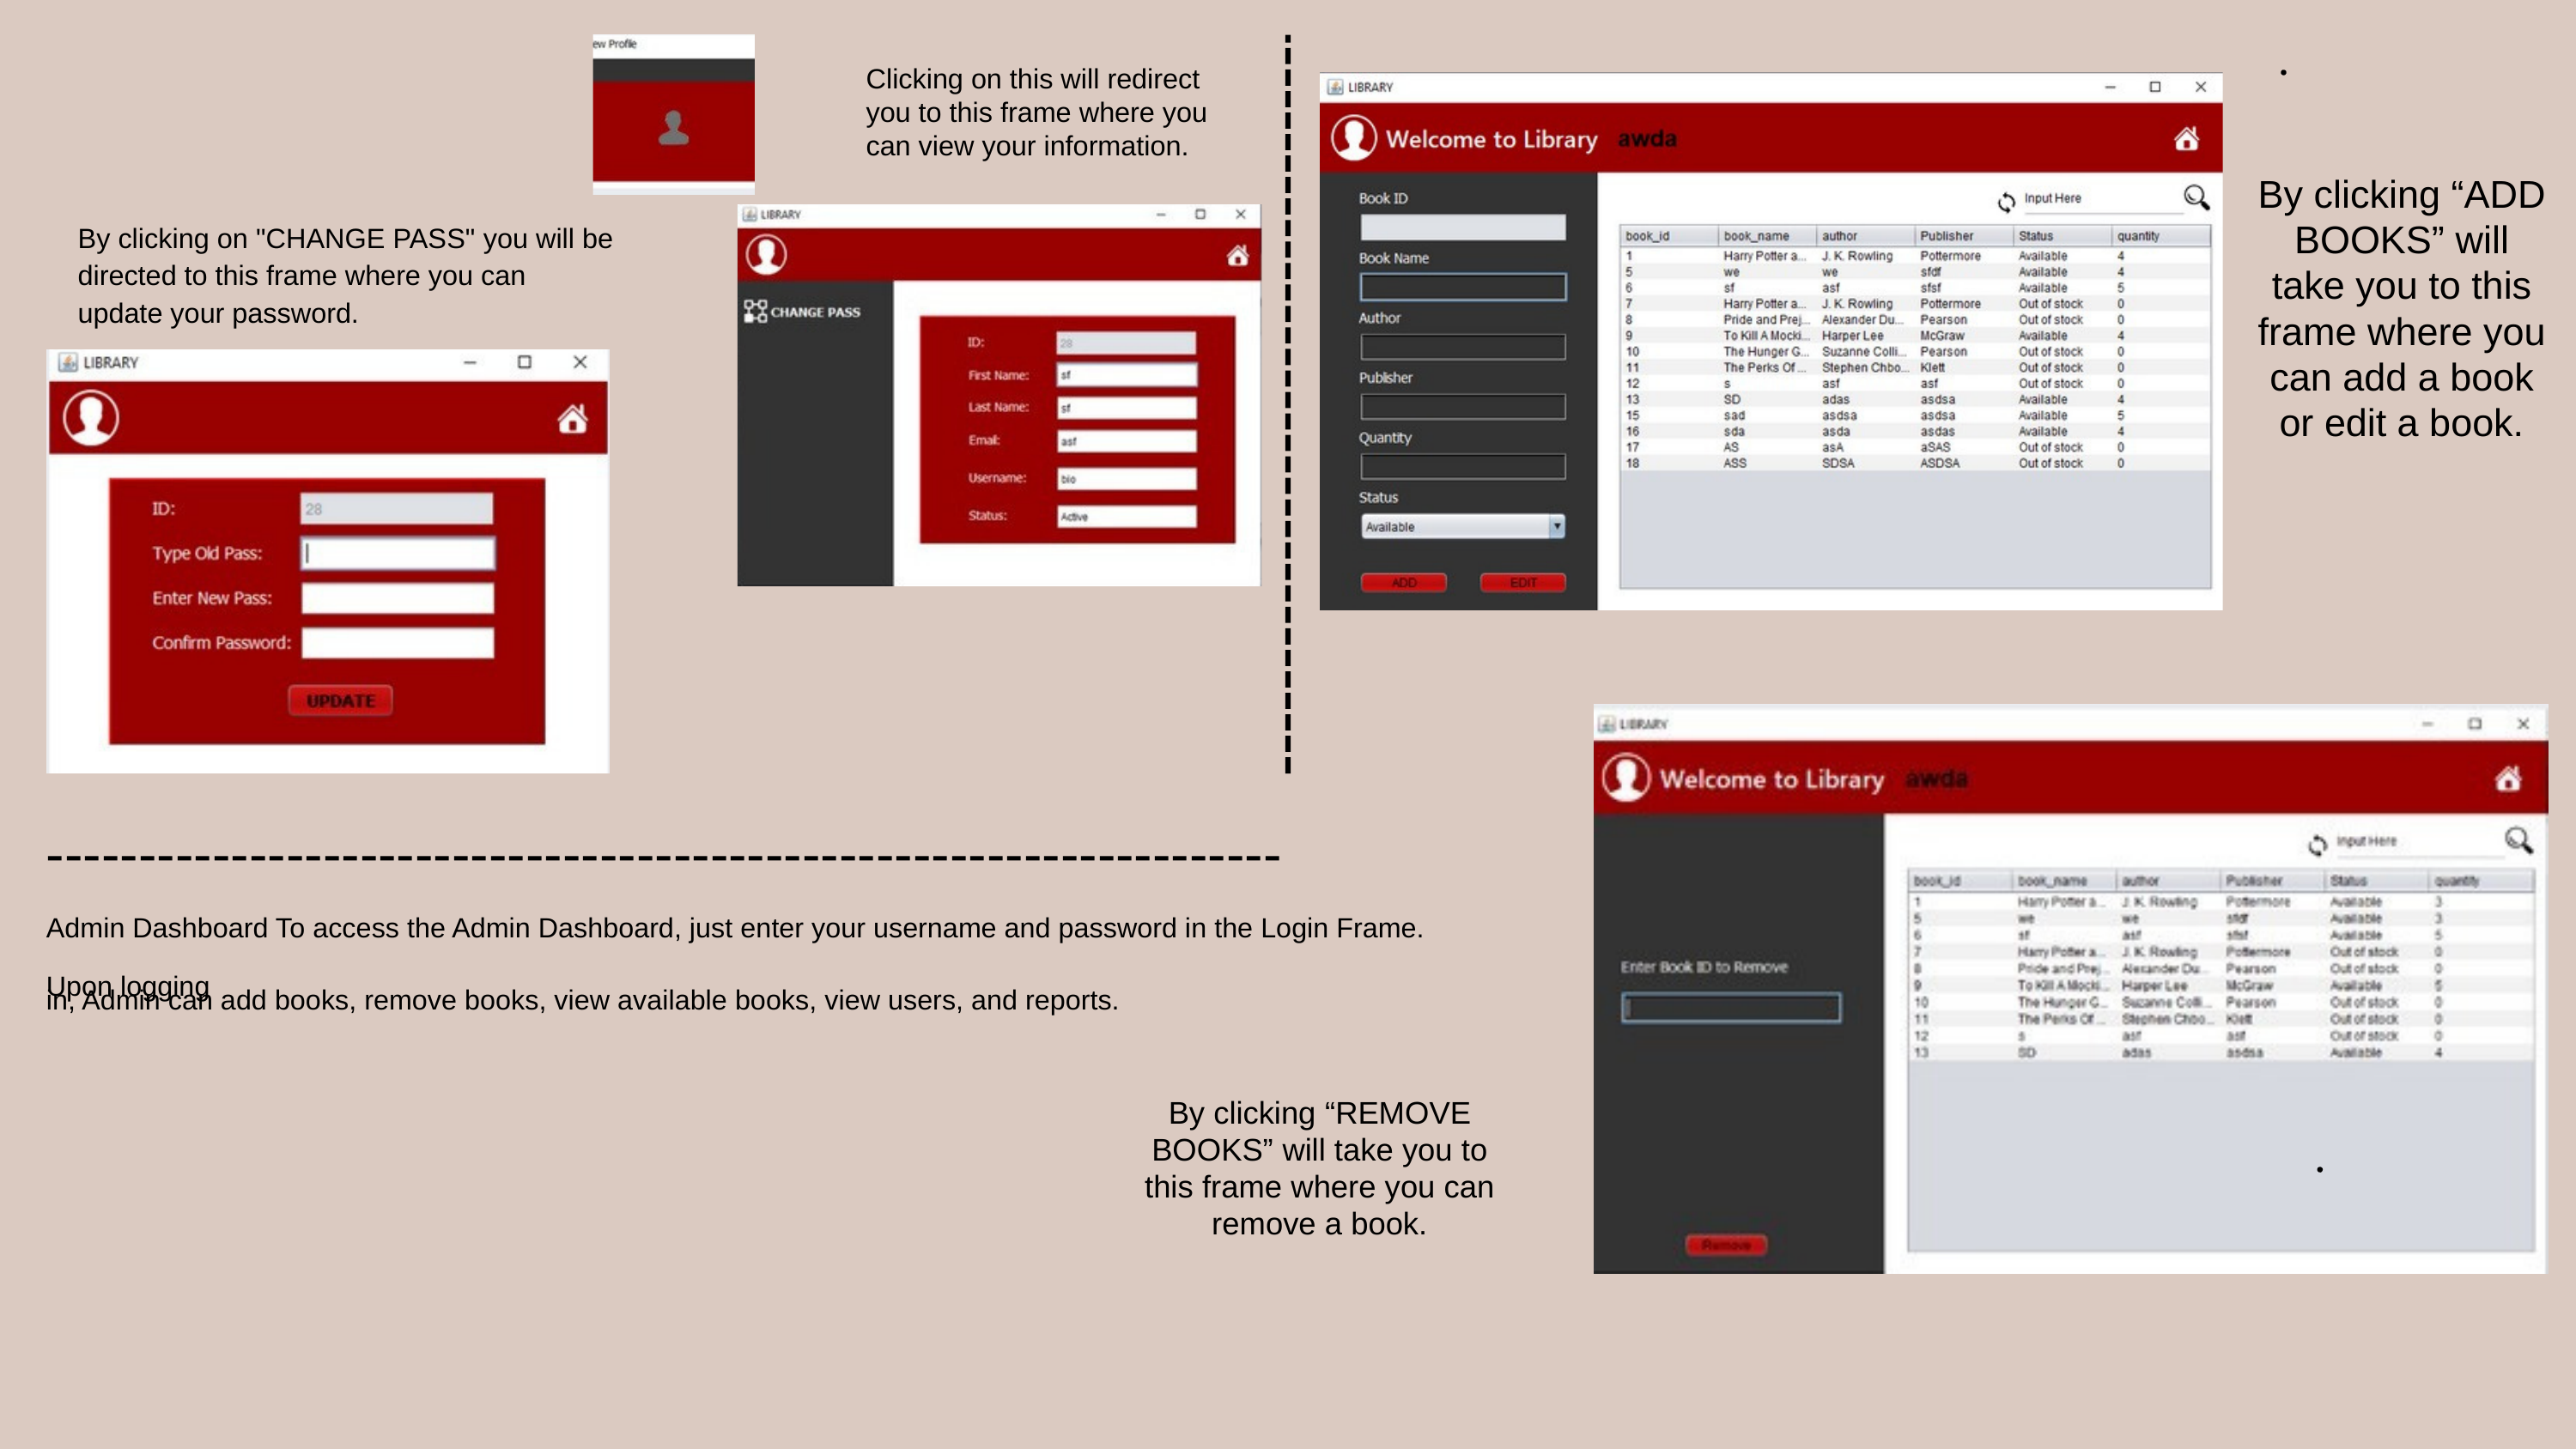

Clicking on this will redirect you to this frame where you can view your information.

By clicking on "CHANGE PASS" you will be directed to this frame where you can update your password.

By clicking “ADD BOOKS” will take you to this frame where you can add a book or edit a book.

-------------------------------------------------------------------
Admin Dashboard To access the Admin Dashboard, just enter your username and password in the Login Frame. Upon logging
in, Admin can add books, remove books, view available books, view users, and reports.

By clicking “REMOVE BOOKS” will take you to this frame where you can remove a book.